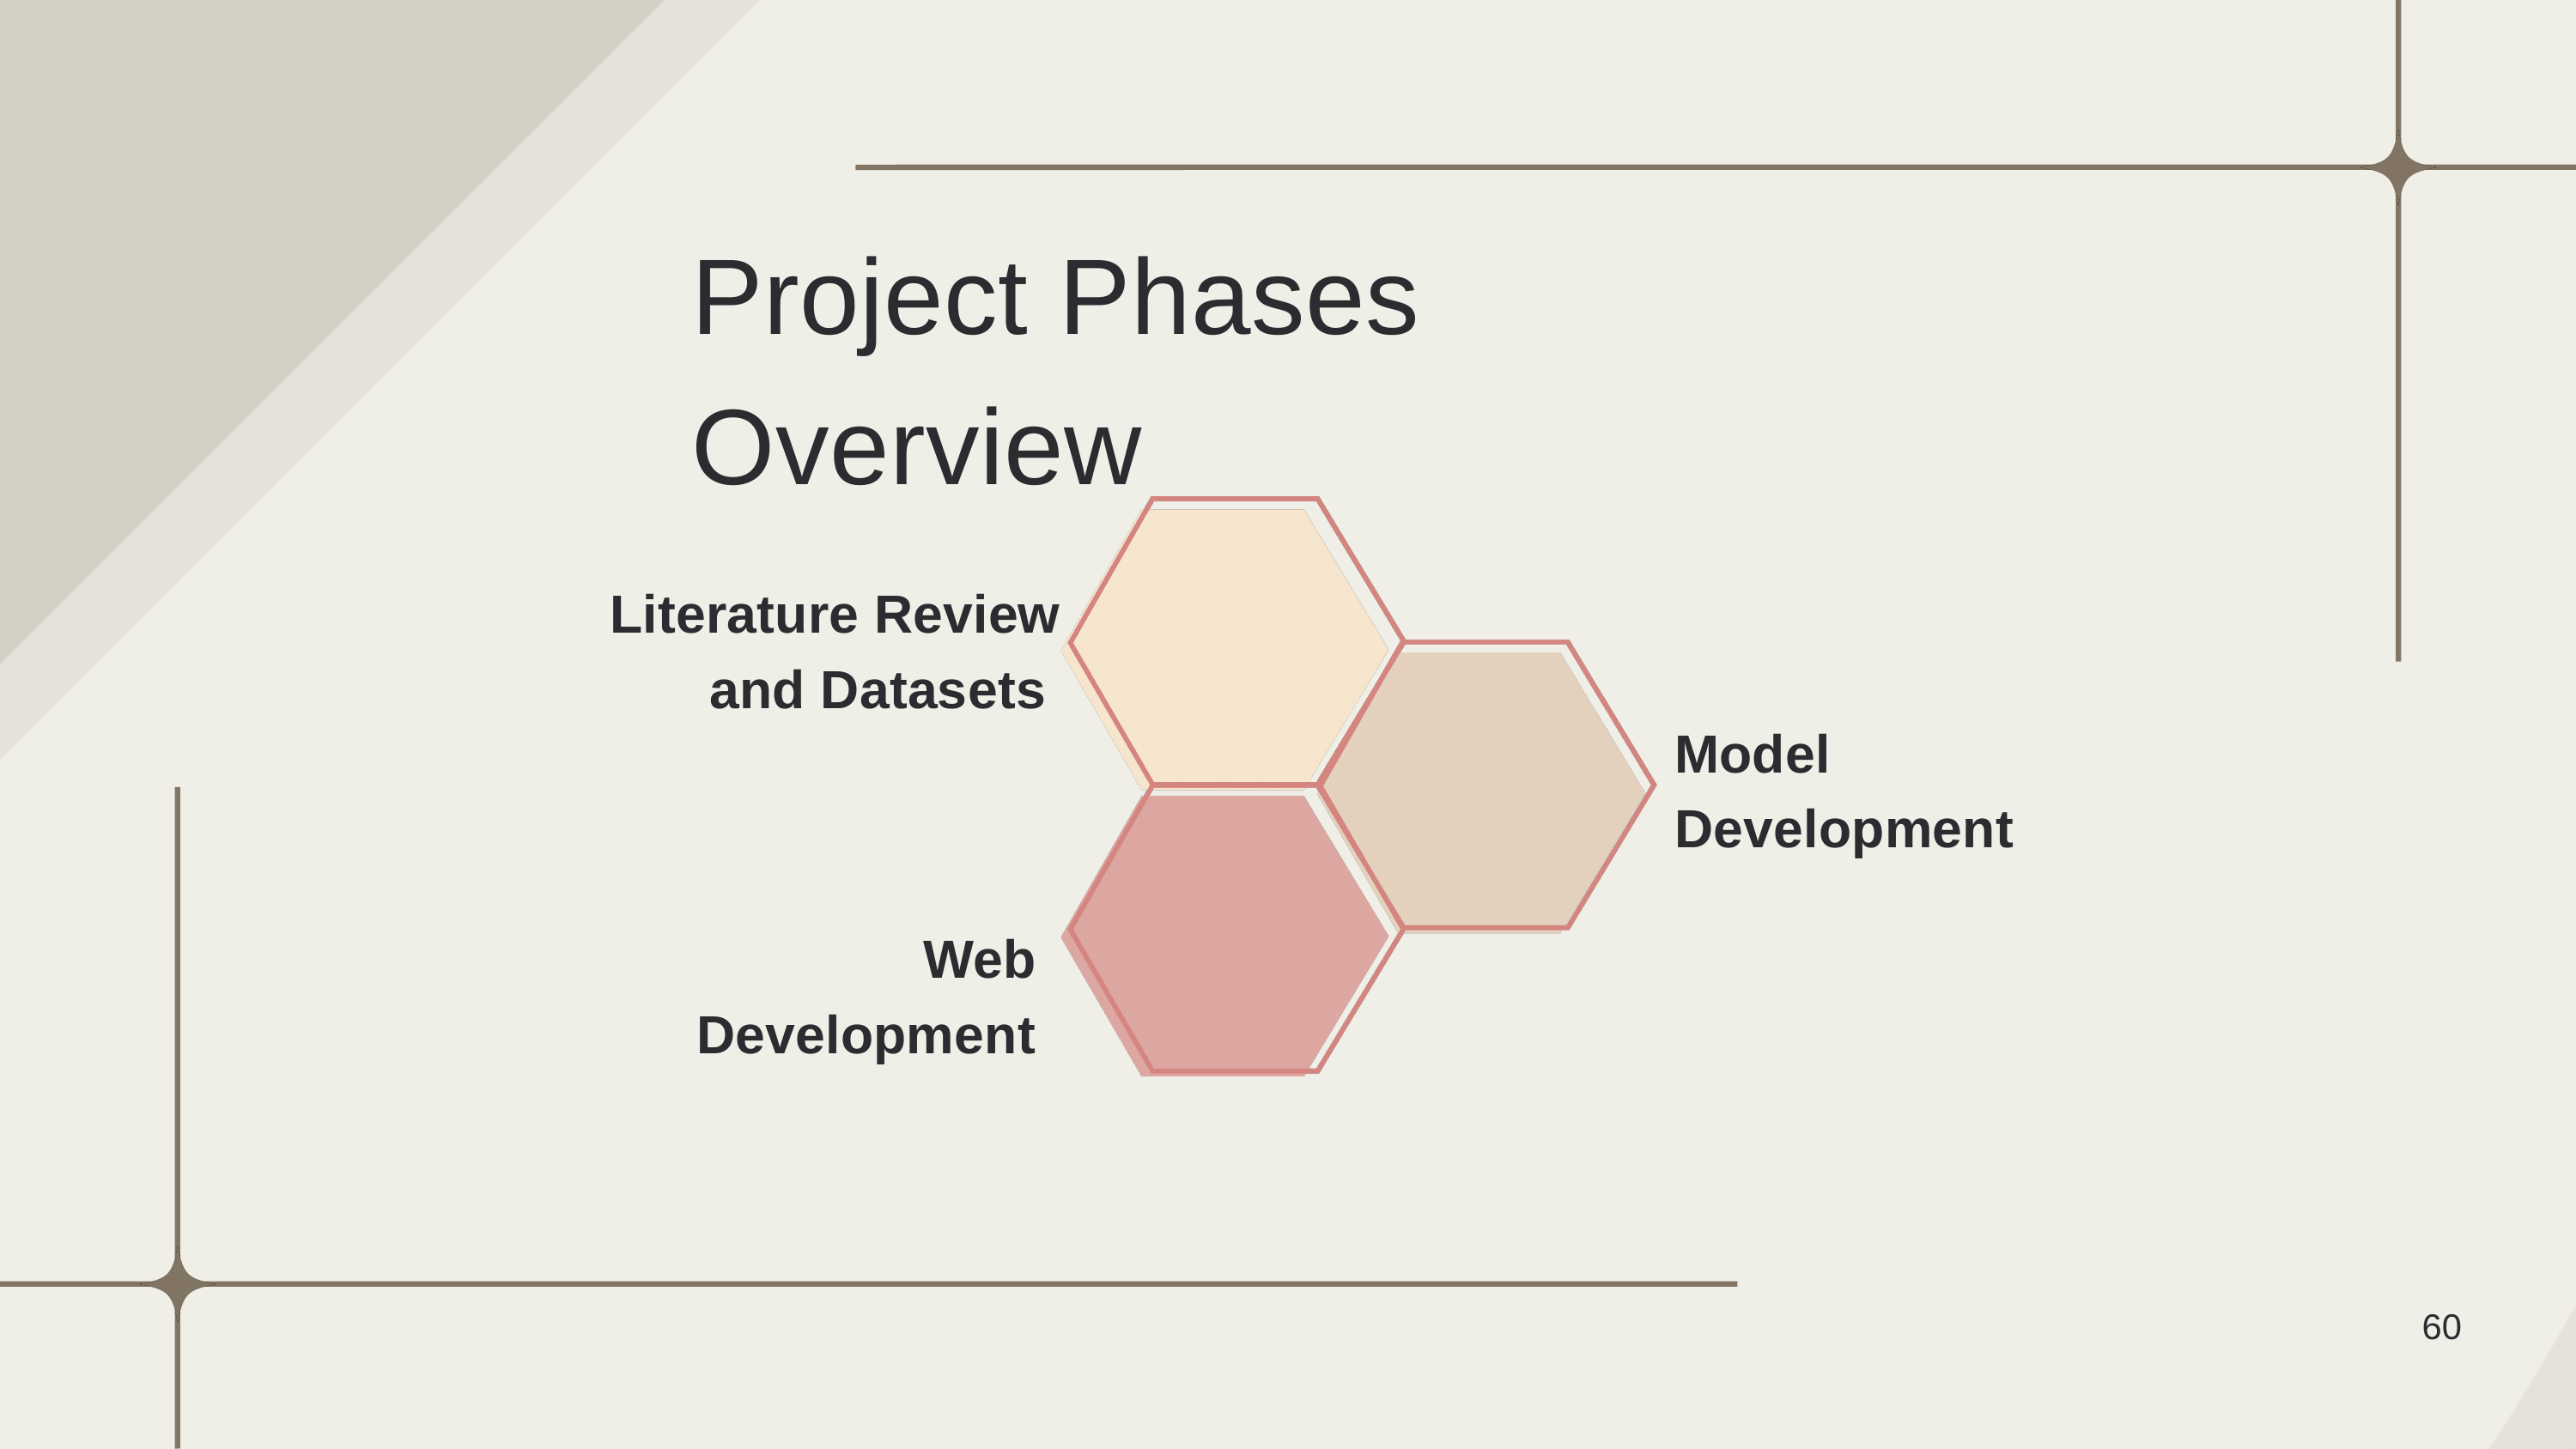

Project Phases Overview

Literature Review and Datasets
Model
Development

Web
Development

60